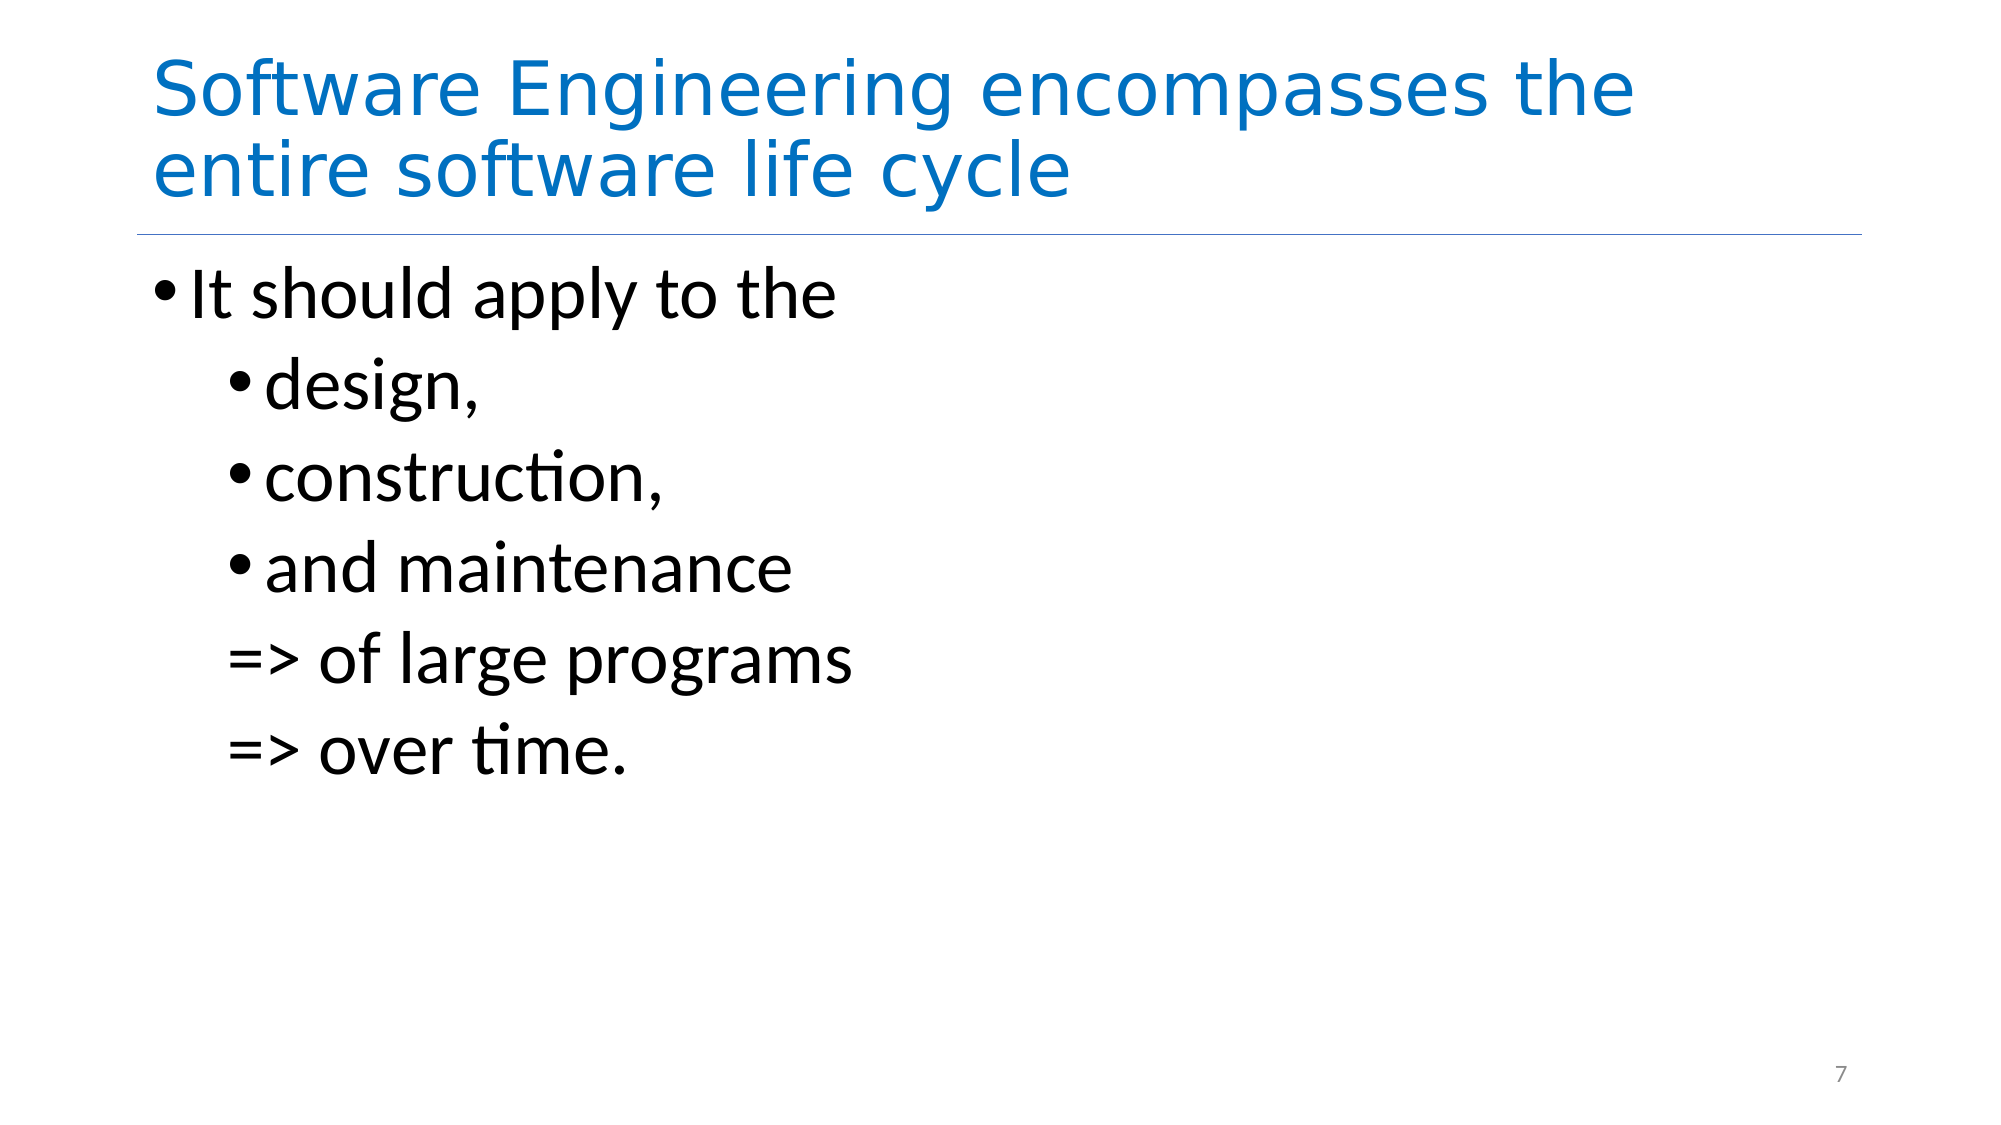

# Software Engineering encompasses the entire software life cycle
It should apply to the
design,
construction,
and maintenance
=> of large programs
=> over time.

7